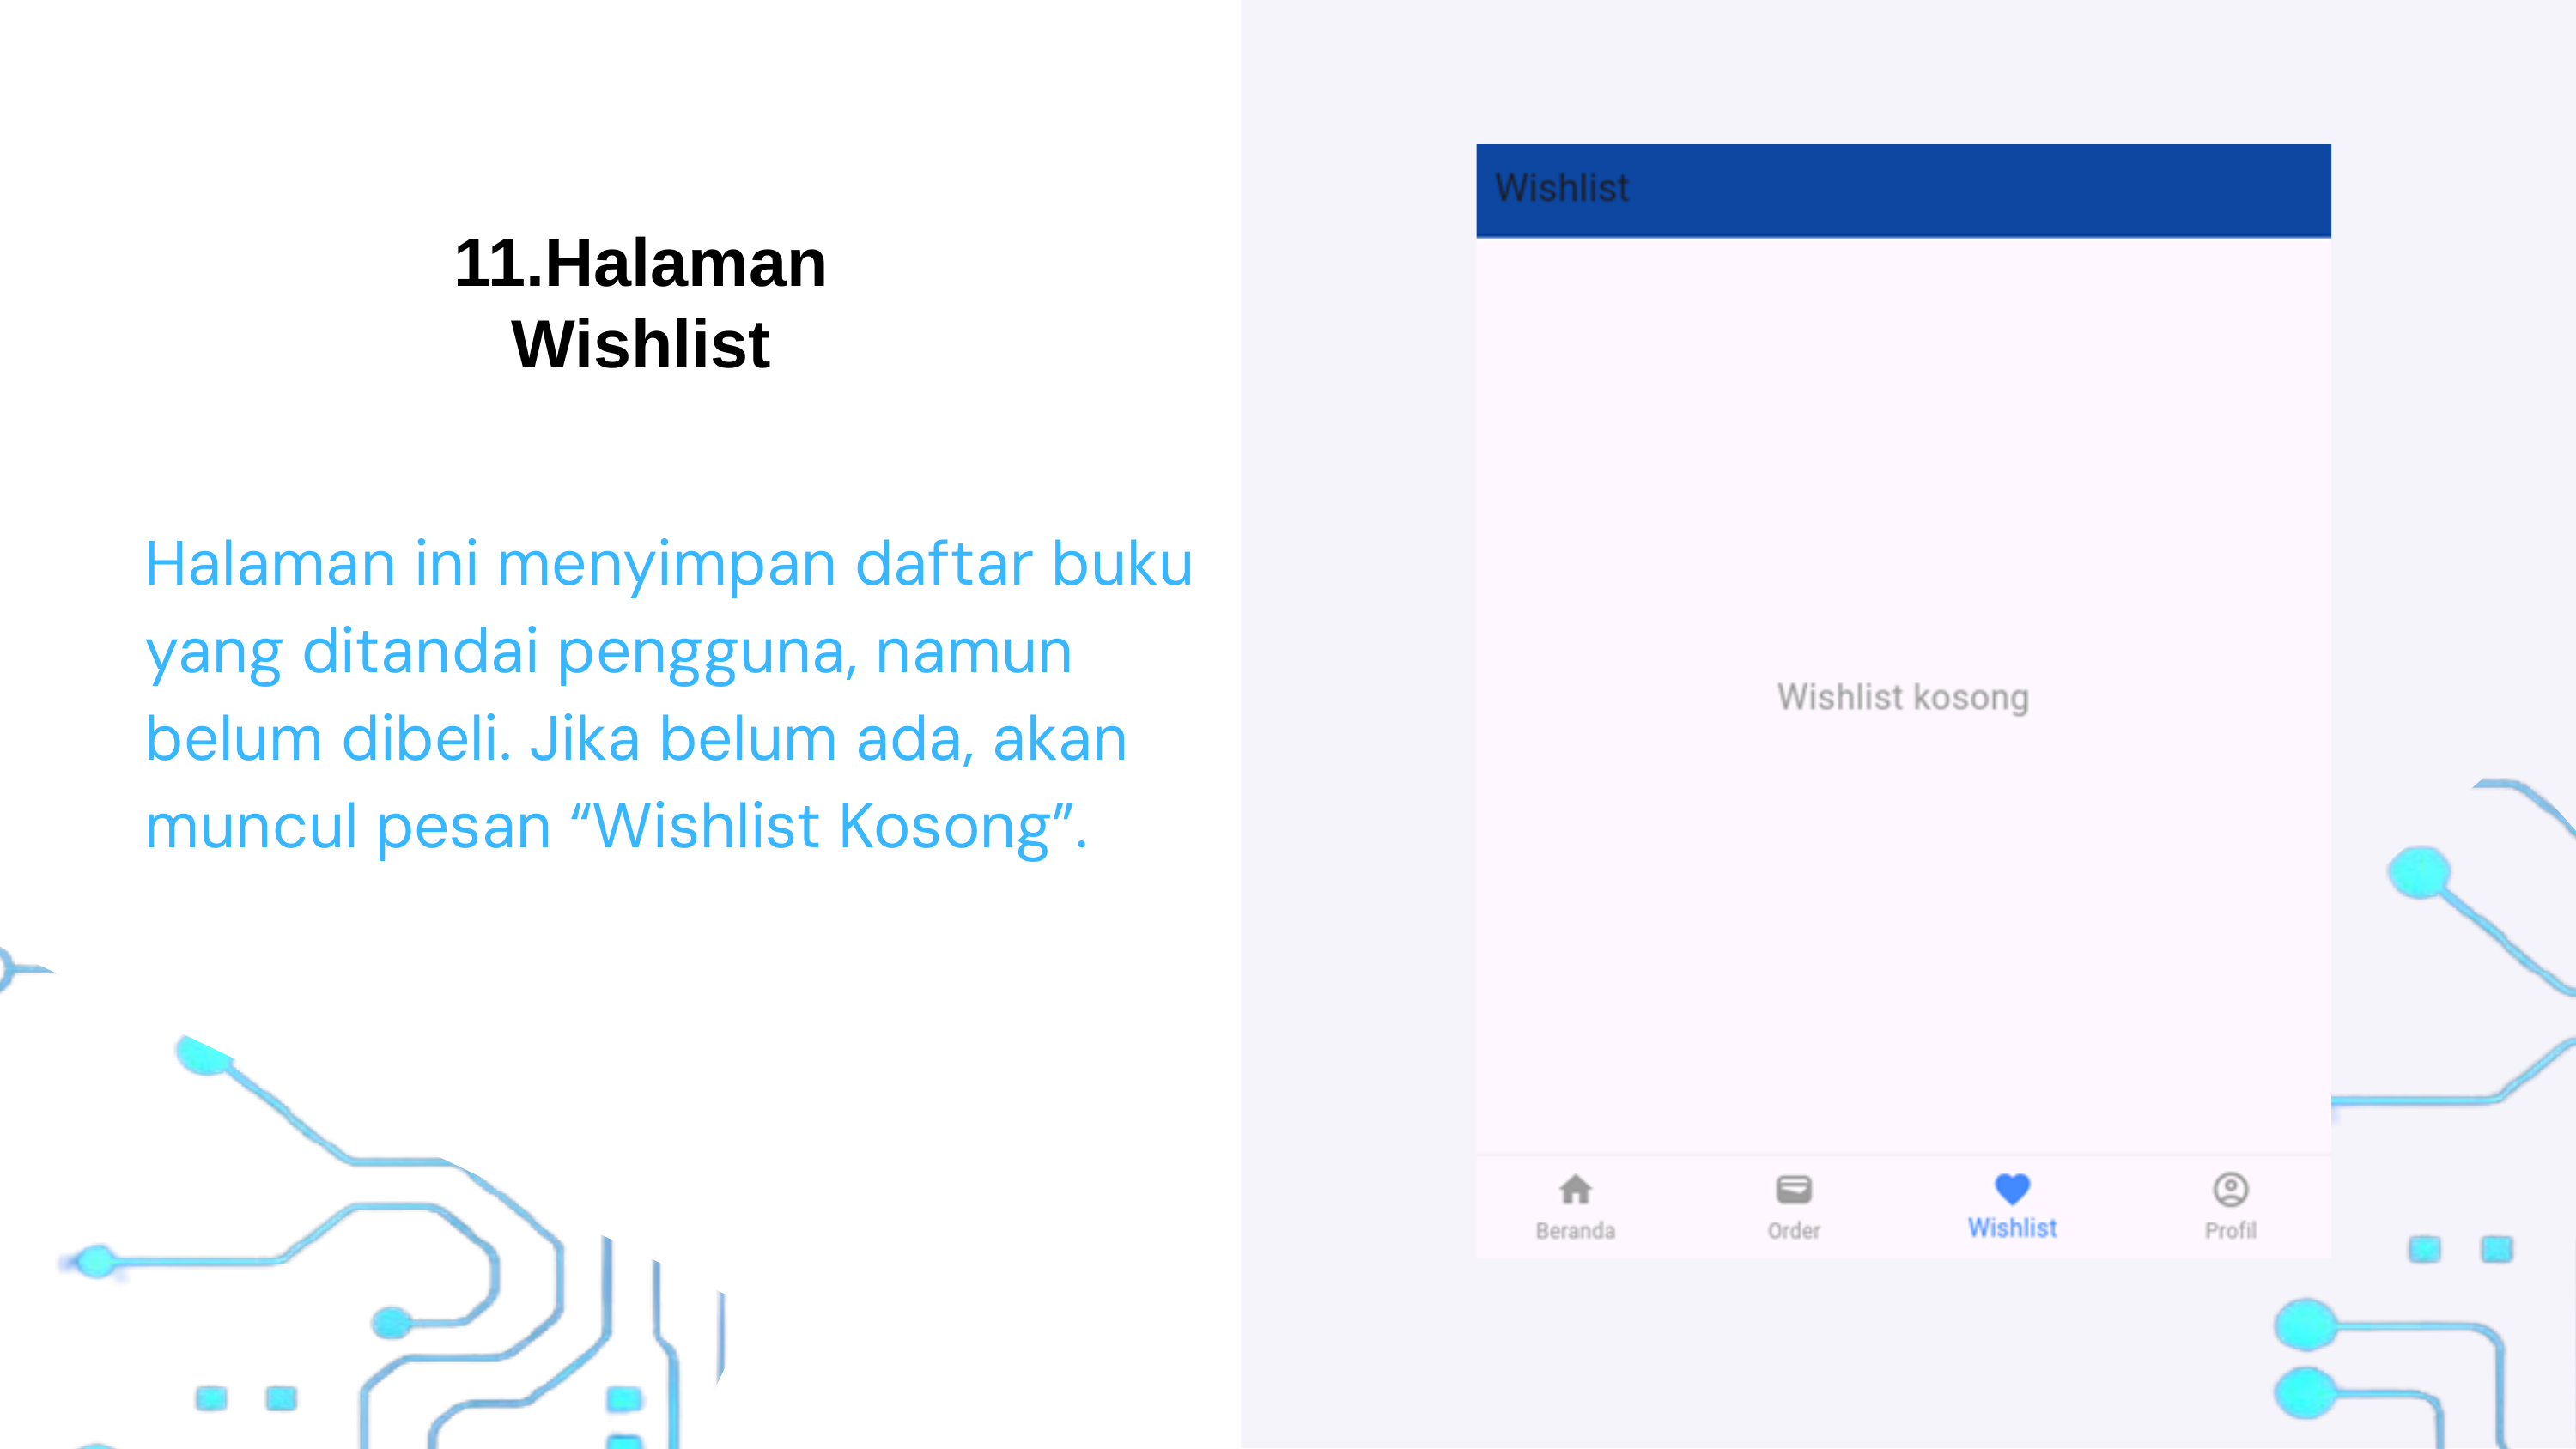

11.Halaman Wishlist
Halaman ini menyimpan daftar buku yang ditandai pengguna, namun belum dibeli. Jika belum ada, akan muncul pesan “Wishlist Kosong”.